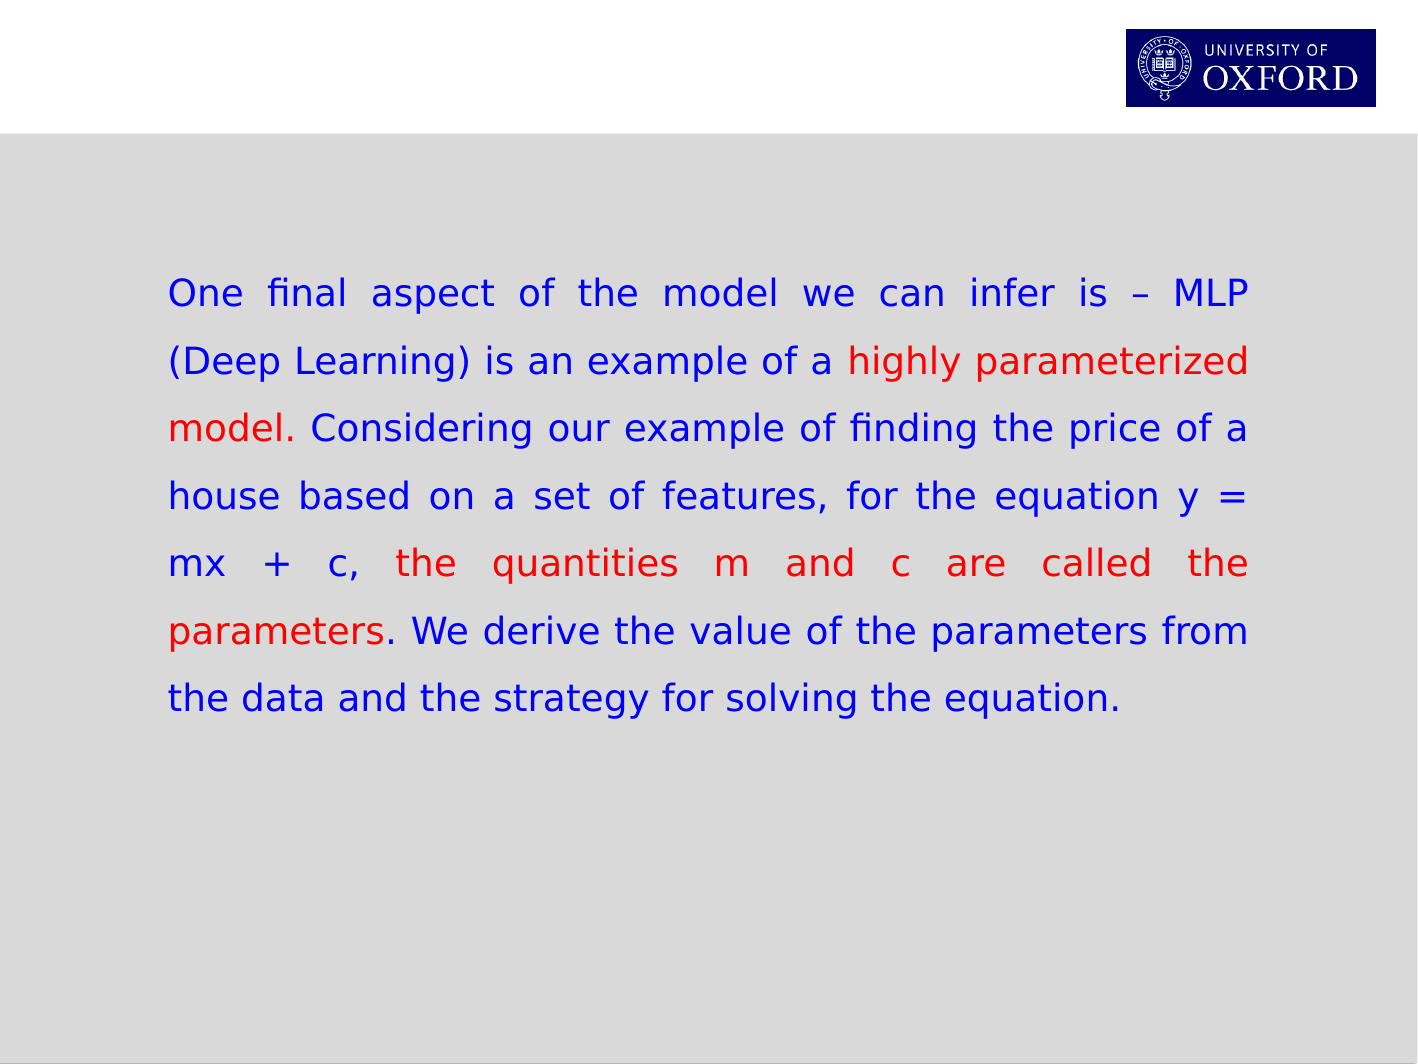

One final aspect of the model we can infer is – MLP (Deep Learning) is an example of a highly parameterized model. Considering our example of finding the price of a house based on a set of features, for the equation y = mx + c, the quantities m and c are called the parameters. We derive the value of the parameters from the data and the strategy for solving the equation.